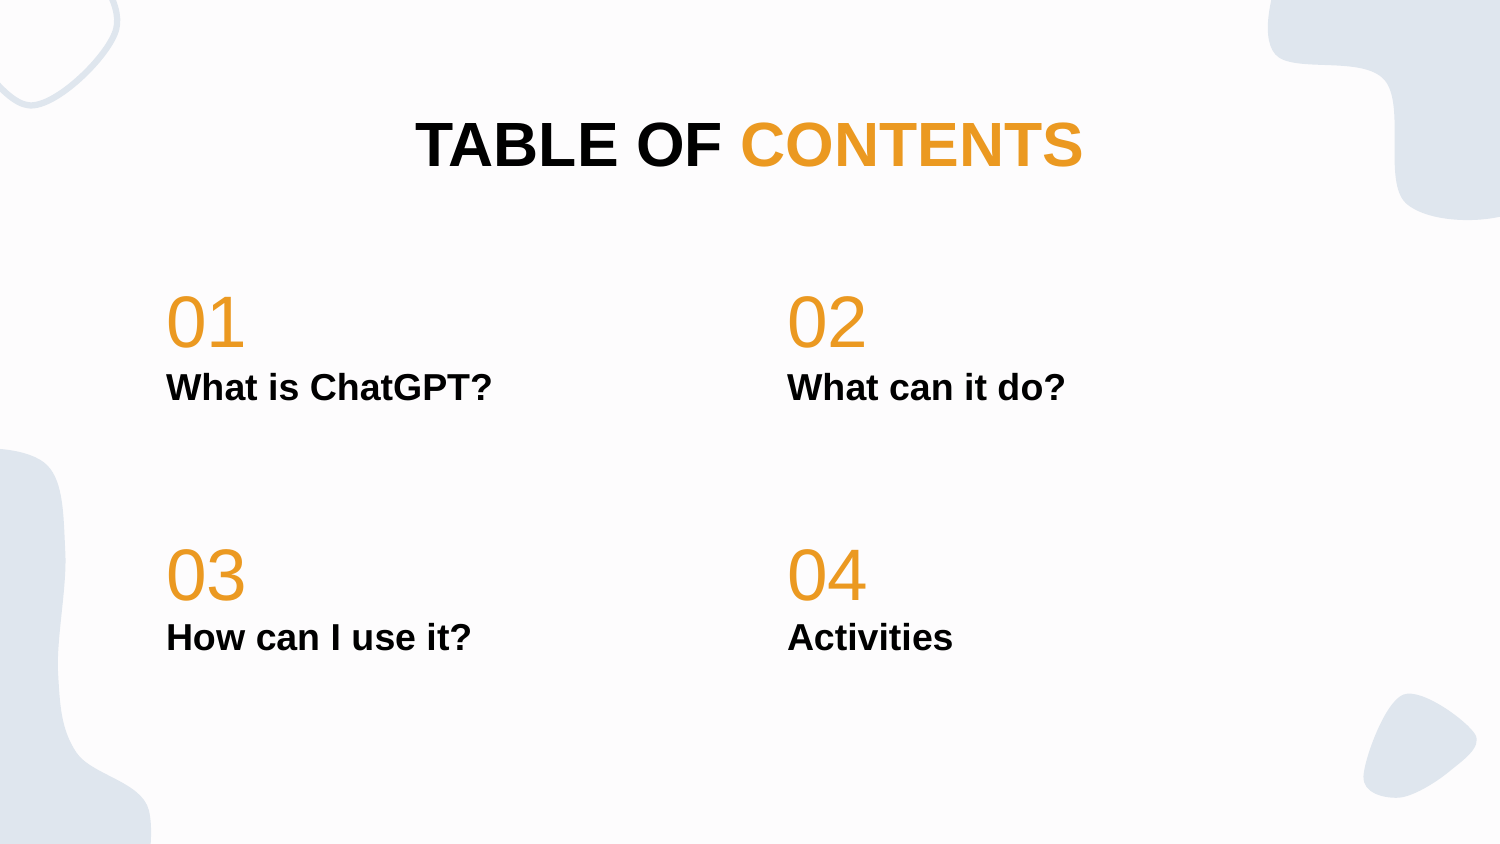

TABLE OF CONTENTS
01
02
# What is ChatGPT?
What can it do?
03
04
How can I use it?
Activities